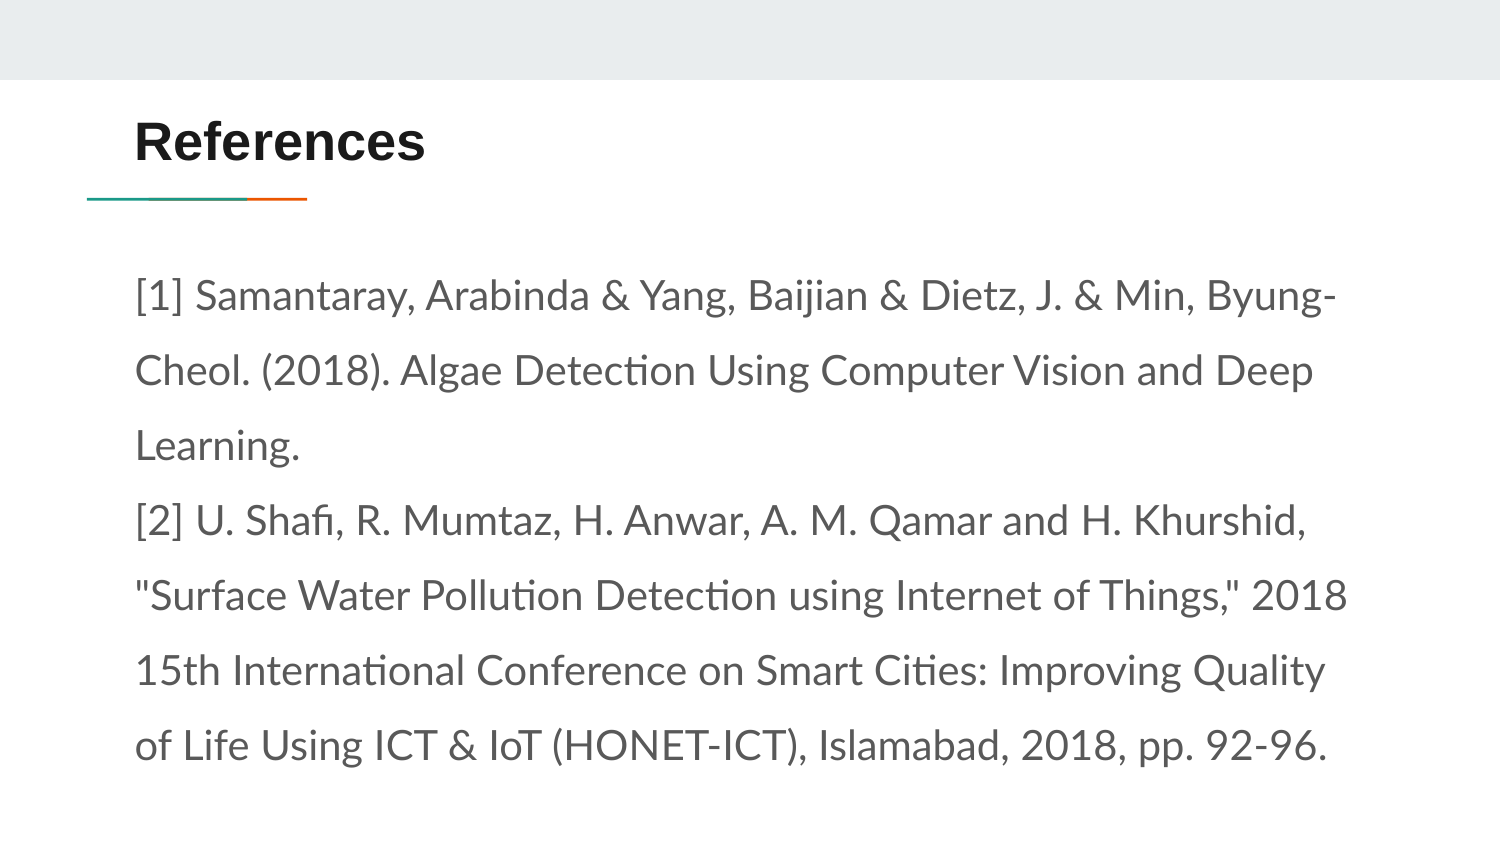

# References
[1] Samantaray, Arabinda & Yang, Baijian & Dietz, J. & Min, Byung-Cheol. (2018). Algae Detection Using Computer Vision and Deep Learning.
[2] U. Shafi, R. Mumtaz, H. Anwar, A. M. Qamar and H. Khurshid, "Surface Water Pollution Detection using Internet of Things," 2018 15th International Conference on Smart Cities: Improving Quality of Life Using ICT & IoT (HONET-ICT), Islamabad, 2018, pp. 92-96.